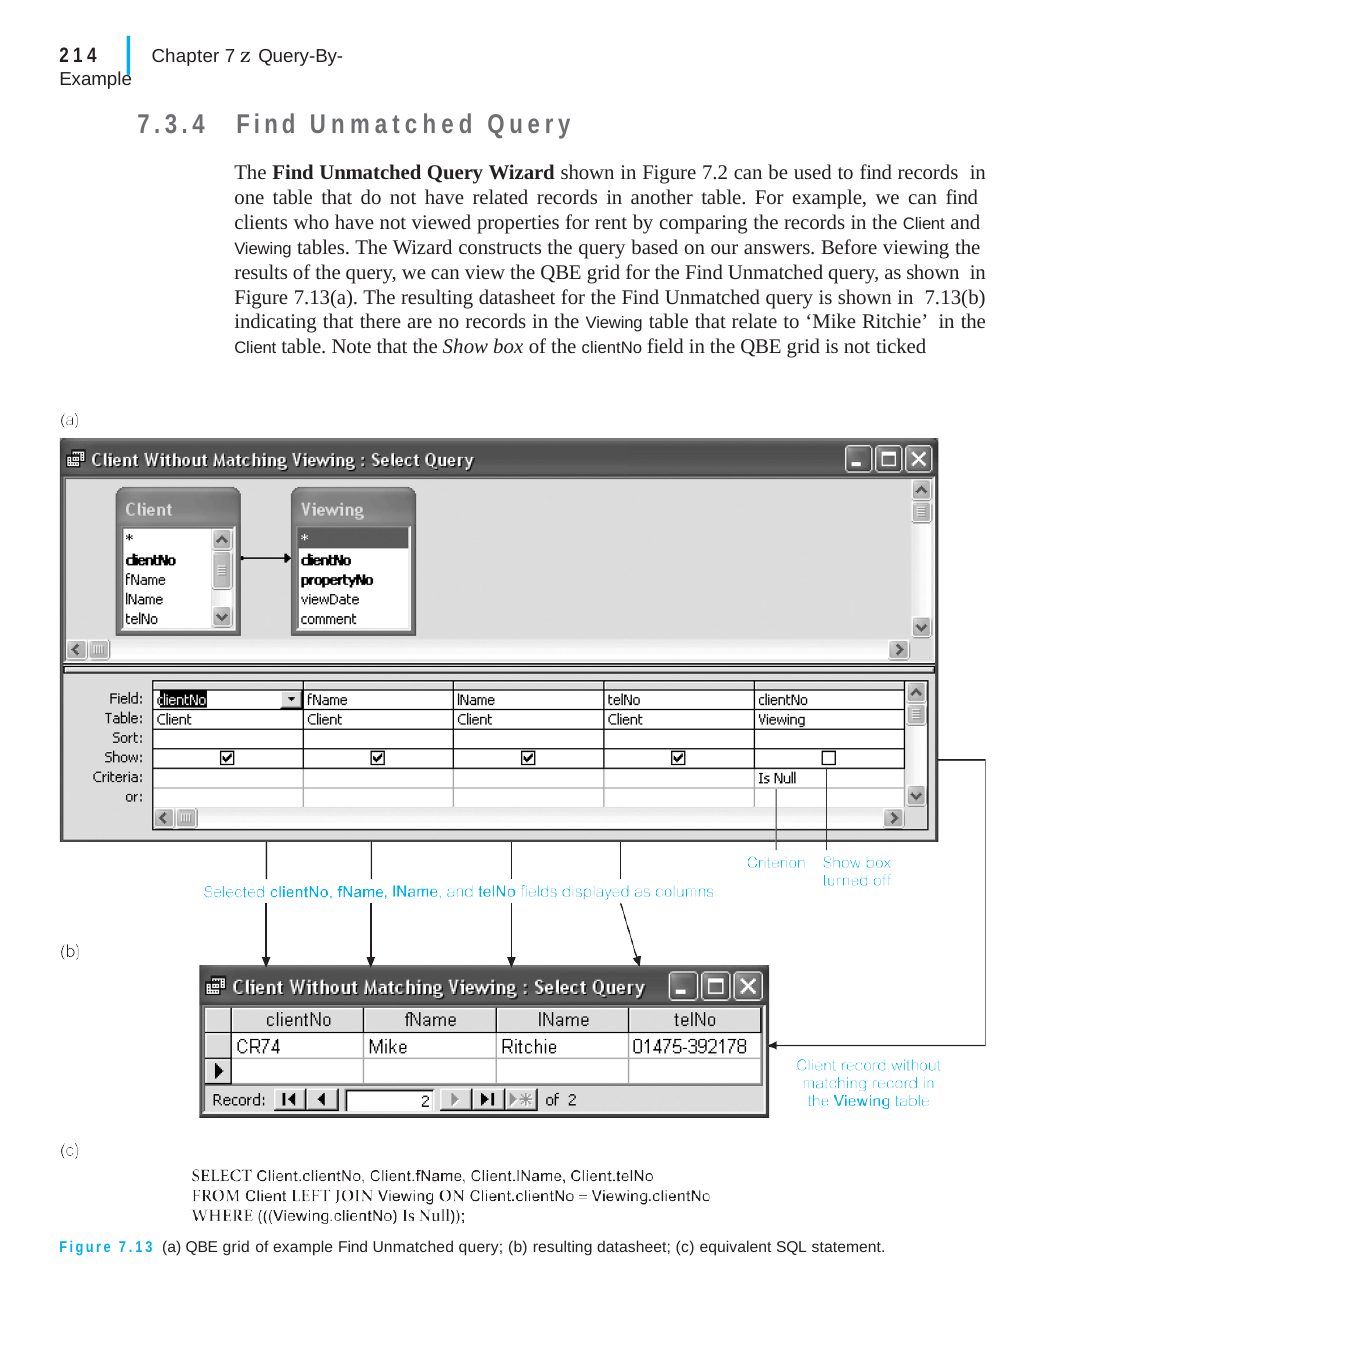

|
214	Chapter 7 z Query-By-Example
7.3.4	Find Unmatched Query
The Find Unmatched Query Wizard shown in Figure 7.2 can be used to find records  in one table that do not have related records in another table. For example, we can find  clients who have not viewed properties for rent by comparing the records in the Client and  Viewing tables. The Wizard constructs the query based on our answers. Before viewing the  results of the query, we can view the QBE grid for the Find Unmatched query, as shown  in Figure 7.13(a). The resulting datasheet for the Find Unmatched query is shown in  7.13(b) indicating that there are no records in the Viewing table that relate to ‘Mike Ritchie’  in the Client table. Note that the Show box of the clientNo field in the QBE grid is not ticked

Figure 7.13 (a) QBE grid of example Find Unmatched query; (b) resulting datasheet; (c) equivalent SQL statement.